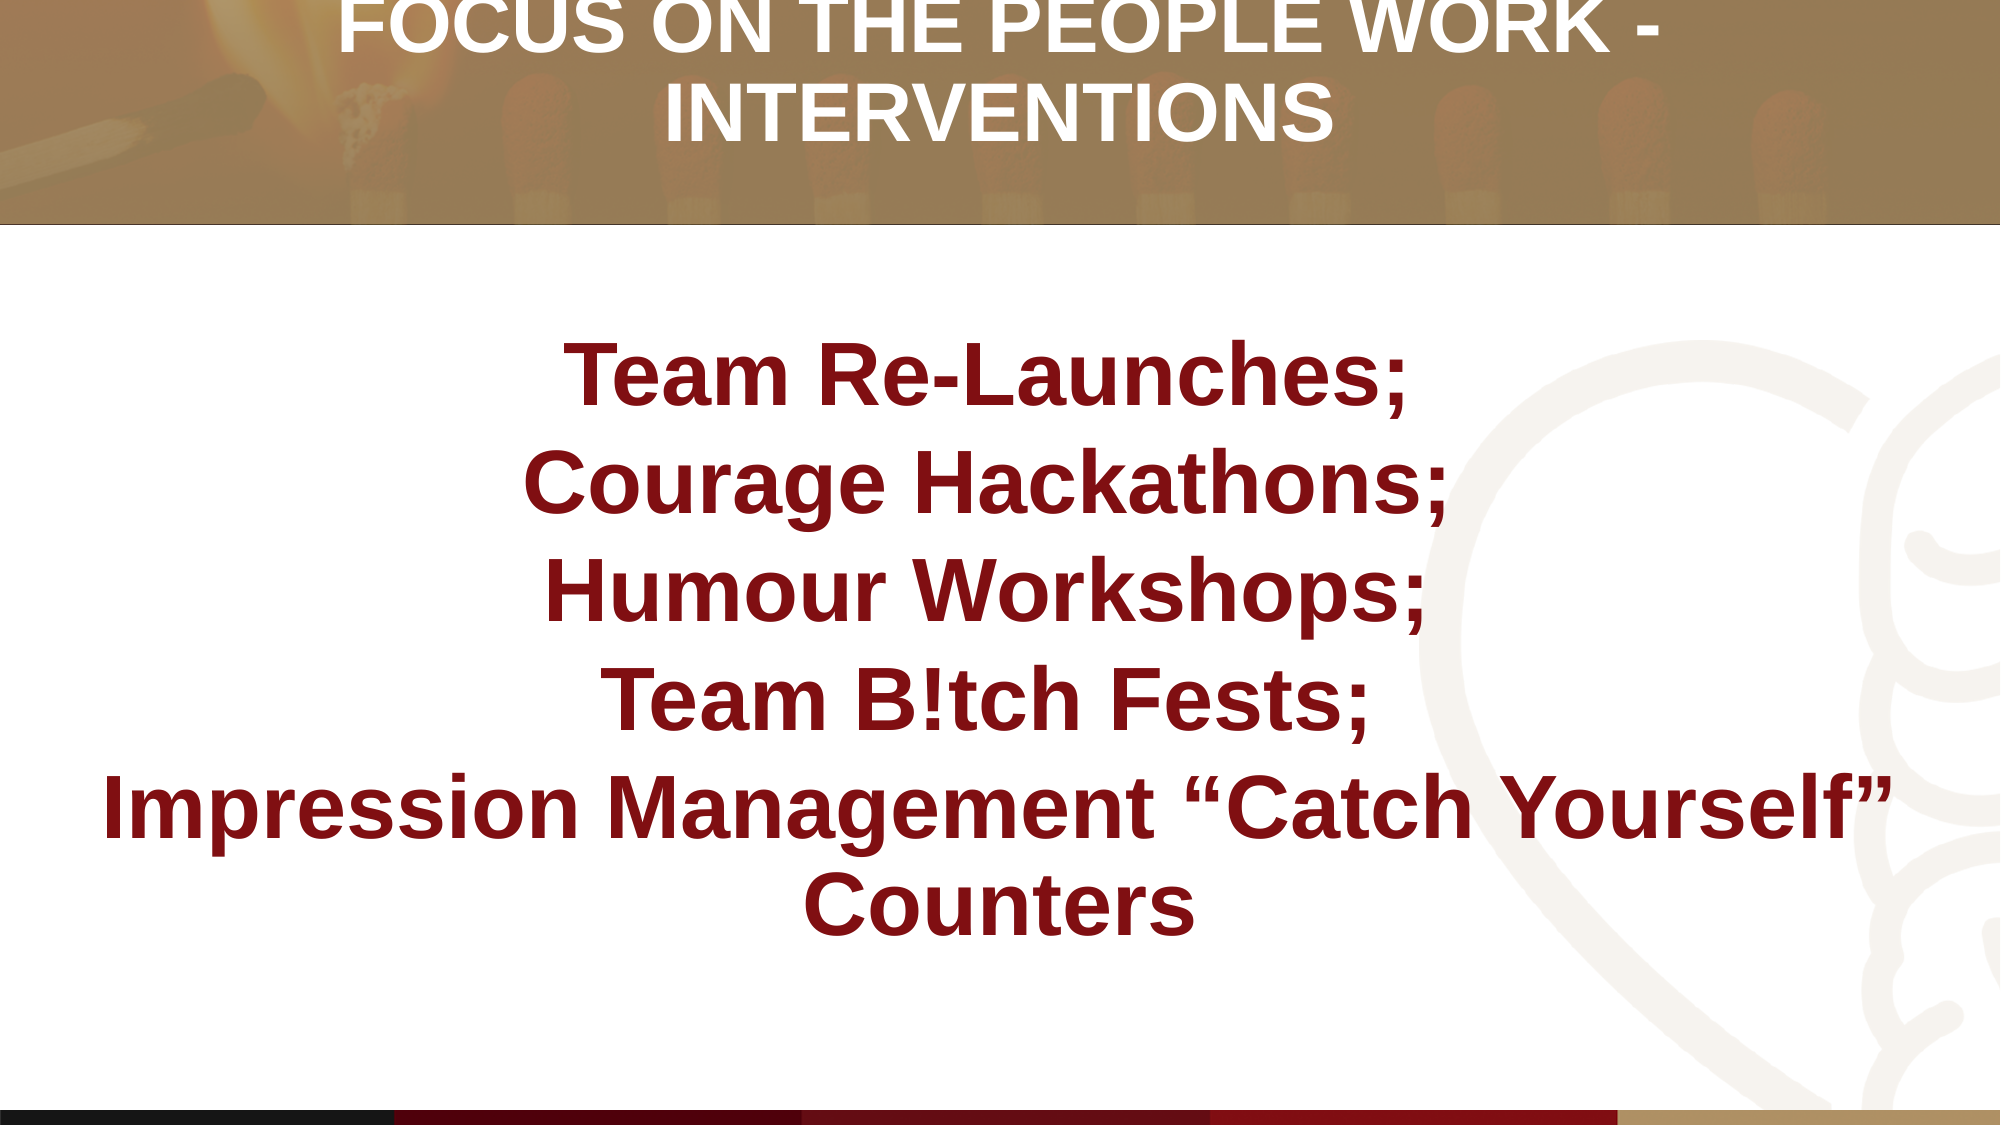

# FOCUS ON THE PEOPLE WORK - INTERVENTIONS
Team Re-Launches;
Courage Hackathons;
Humour Workshops;
Team B!tch Fests;
Impression Management “Catch Yourself” Counters